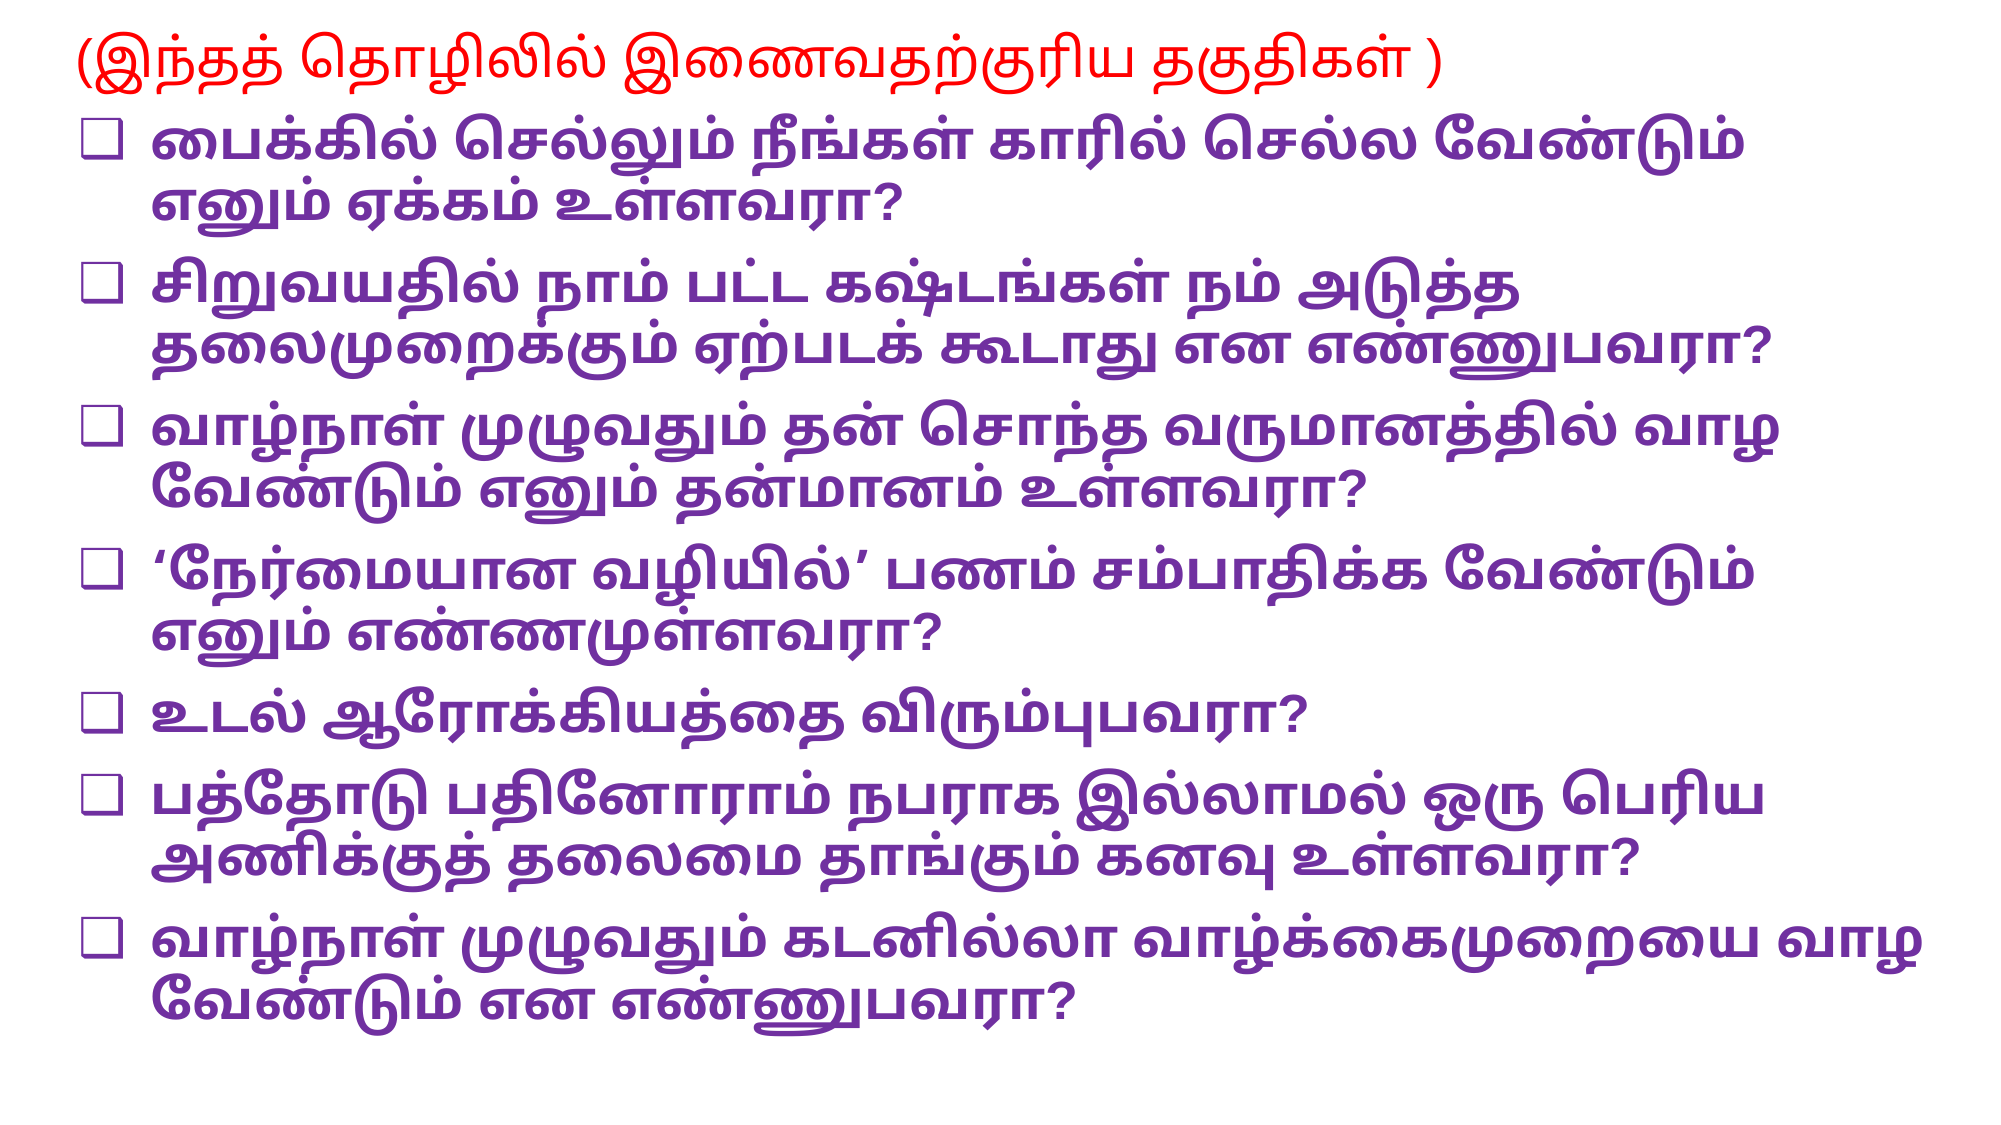

(இந்தத் தொழிலில் இணைவதற்குரிய தகுதிகள் )
பைக்கில் செல்லும் நீங்கள் காரில் செல்ல வேண்டும் எனும் ஏக்கம் உள்ளவரா?
சிறுவயதில் நாம் பட்ட கஷ்டங்கள் நம் அடுத்த தலைமுறைக்கும் ஏற்படக் கூடாது என எண்ணுபவரா?
வாழ்நாள் முழுவதும் தன் சொந்த வருமானத்தில் வாழ வேண்டும் எனும் தன்மானம் உள்ளவரா?
‘நேர்மையான வழியில்’ பணம் சம்பாதிக்க வேண்டும் எனும் எண்ணமுள்ளவரா?
உடல் ஆரோக்கியத்தை விரும்புபவரா?
பத்தோடு பதினோராம் நபராக இல்லாமல் ஒரு பெரிய அணிக்குத் தலைமை தாங்கும் கனவு உள்ளவரா?
வாழ்நாள் முழுவதும் கடனில்லா வாழ்க்கைமுறையை வாழ வேண்டும் என எண்ணுபவரா?